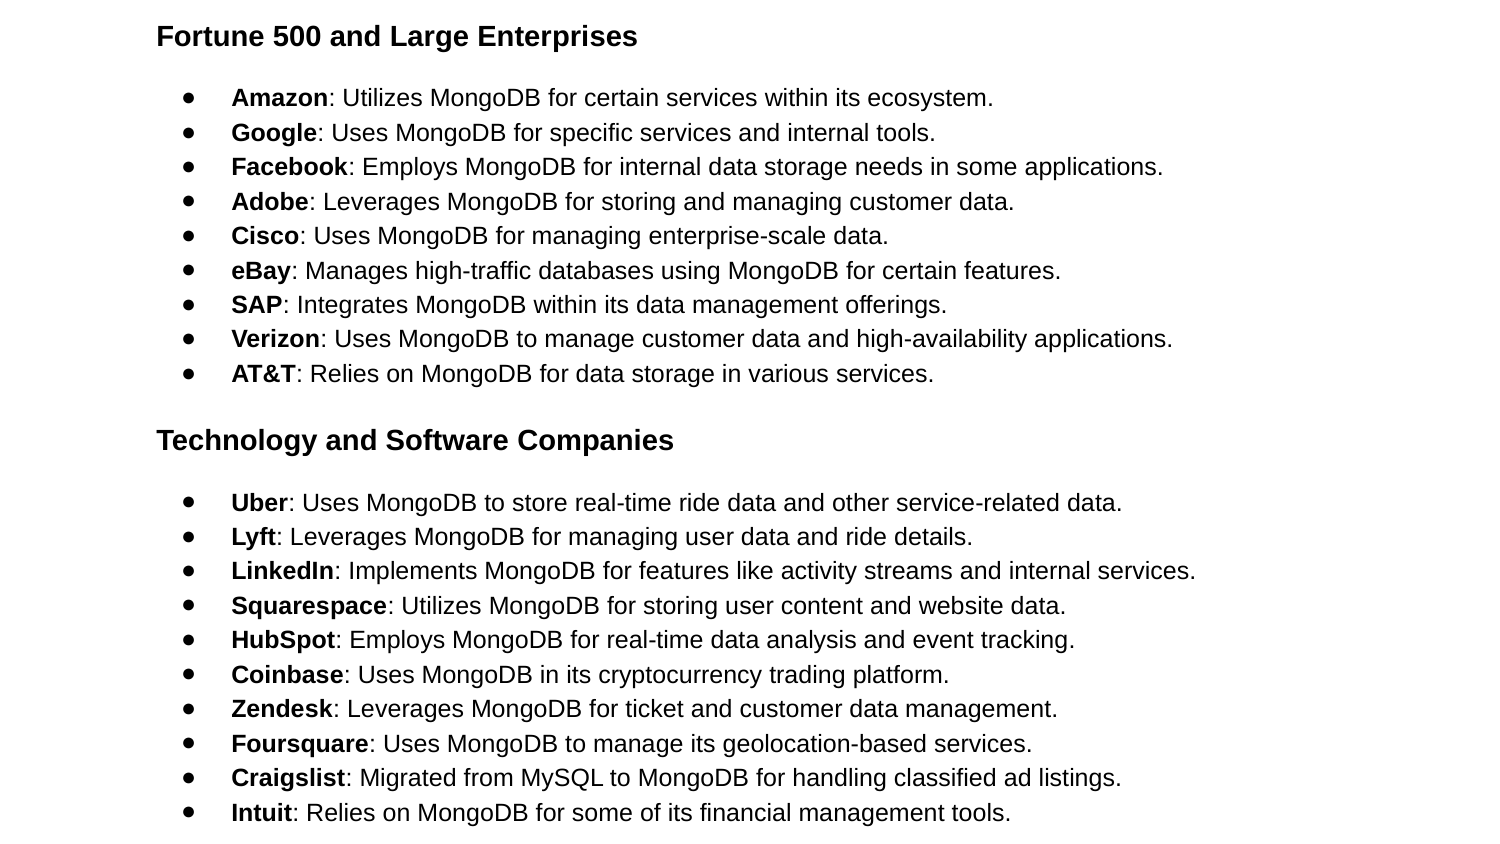

Fortune 500 and Large Enterprises
Amazon: Utilizes MongoDB for certain services within its ecosystem.
Google: Uses MongoDB for specific services and internal tools.
Facebook: Employs MongoDB for internal data storage needs in some applications.
Adobe: Leverages MongoDB for storing and managing customer data.
Cisco: Uses MongoDB for managing enterprise-scale data.
eBay: Manages high-traffic databases using MongoDB for certain features.
SAP: Integrates MongoDB within its data management offerings.
Verizon: Uses MongoDB to manage customer data and high-availability applications.
AT&T: Relies on MongoDB for data storage in various services.
Technology and Software Companies
Uber: Uses MongoDB to store real-time ride data and other service-related data.
Lyft: Leverages MongoDB for managing user data and ride details.
LinkedIn: Implements MongoDB for features like activity streams and internal services.
Squarespace: Utilizes MongoDB for storing user content and website data.
HubSpot: Employs MongoDB for real-time data analysis and event tracking.
Coinbase: Uses MongoDB in its cryptocurrency trading platform.
Zendesk: Leverages MongoDB for ticket and customer data management.
Foursquare: Uses MongoDB to manage its geolocation-based services.
Craigslist: Migrated from MySQL to MongoDB for handling classified ad listings.
Intuit: Relies on MongoDB for some of its financial management tools.